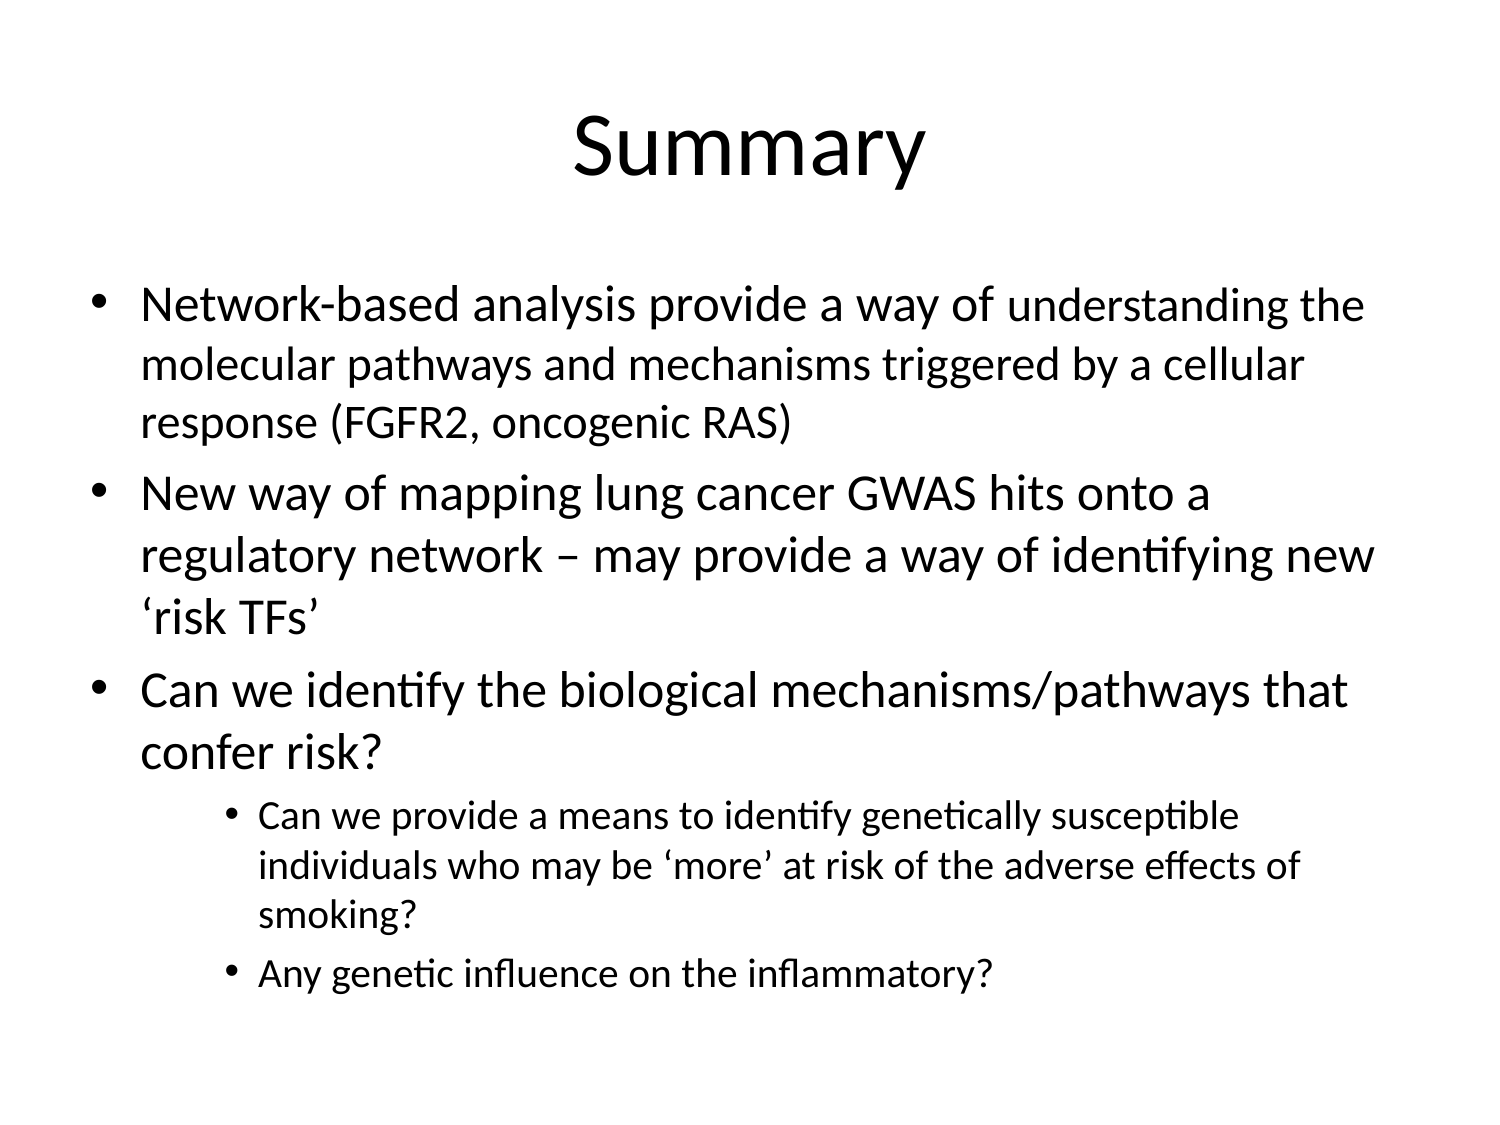

# Summary
Network-based analysis provide a way of understanding the molecular pathways and mechanisms triggered by a cellular response (FGFR2, oncogenic RAS)
New way of mapping lung cancer GWAS hits onto a regulatory network – may provide a way of identifying new ‘risk TFs’
Can we identify the biological mechanisms/pathways that confer risk?
Can we provide a means to identify genetically susceptible individuals who may be ‘more’ at risk of the adverse effects of smoking?
Any genetic influence on the inflammatory?